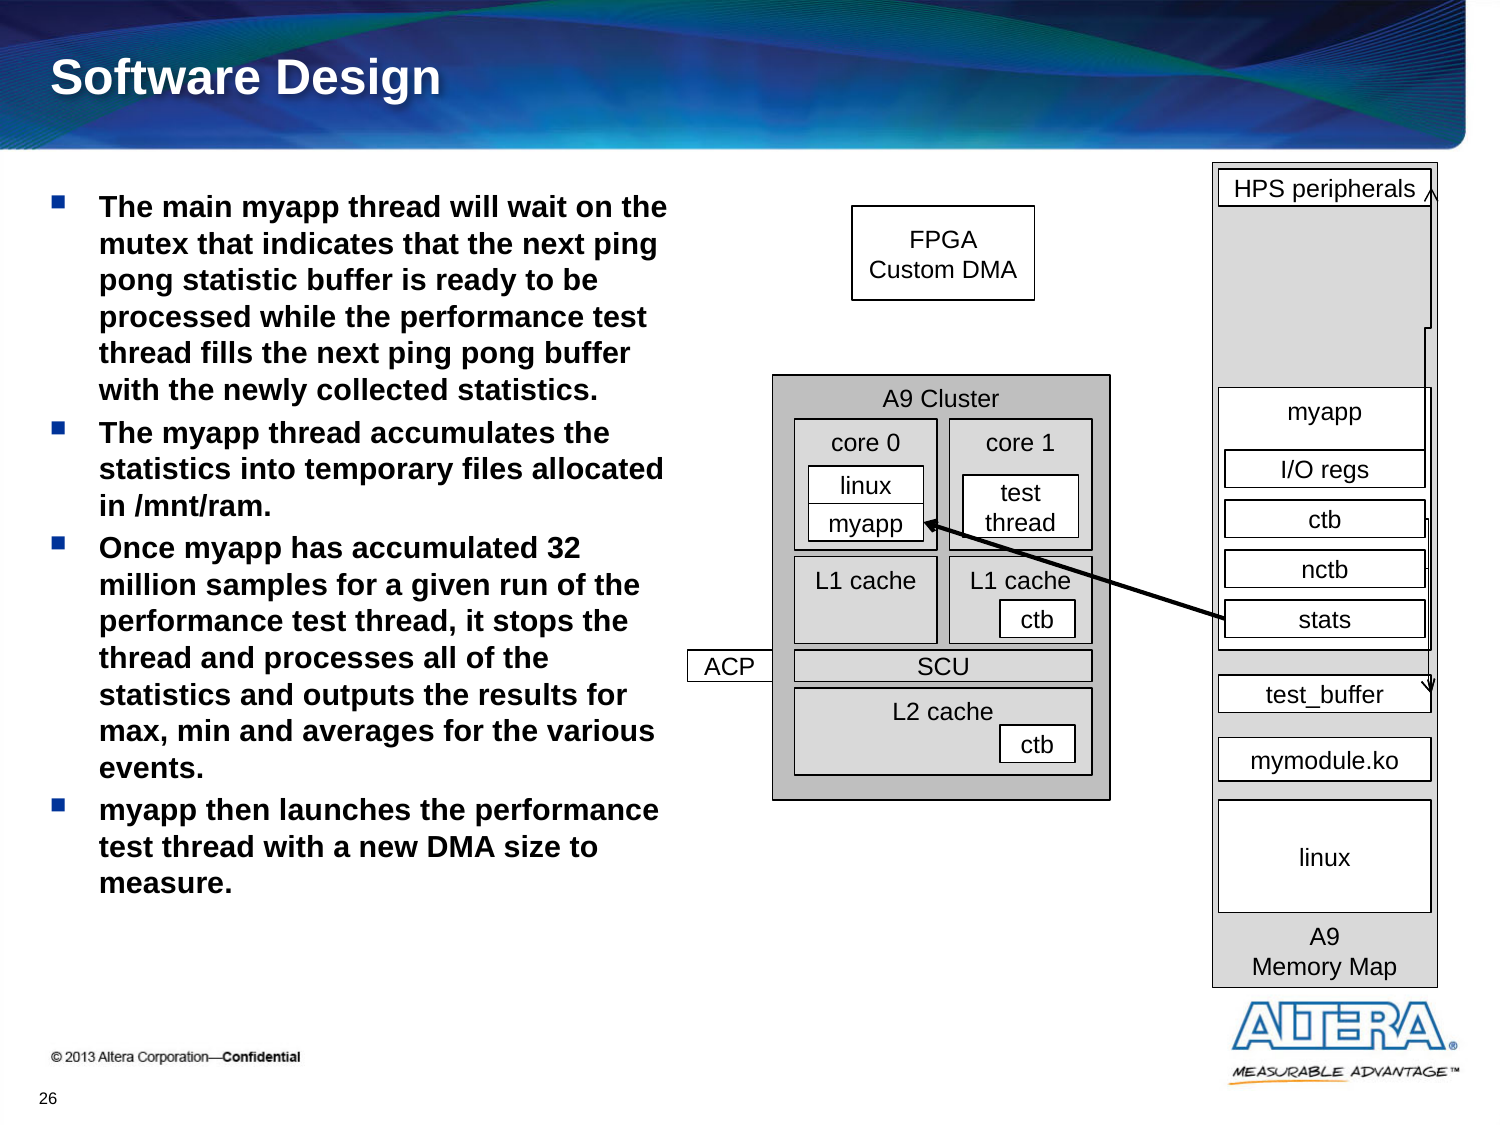

# Software Design
A9
Memory Map
HPS peripherals
The main myapp thread will wait on the mutex that indicates that the next ping pong statistic buffer is ready to be processed while the performance test thread fills the next ping pong buffer with the newly collected statistics.
The myapp thread accumulates the statistics into temporary files allocated in /mnt/ram.
Once myapp has accumulated 32 million samples for a given run of the performance test thread, it stops the thread and processes all of the statistics and outputs the results for max, min and averages for the various events.
myapp then launches the performance test thread with a new DMA size to measure.
FPGA
Custom DMA
A9 Cluster
myapp
core 0
core 1
I/O regs
linux
test
thread
ctb
myapp
nctb
L1 cache
L1 cache
ctb
stats
ACP
SCU
test_buffer
L2 cache
ctb
mymodule.ko
linux
26